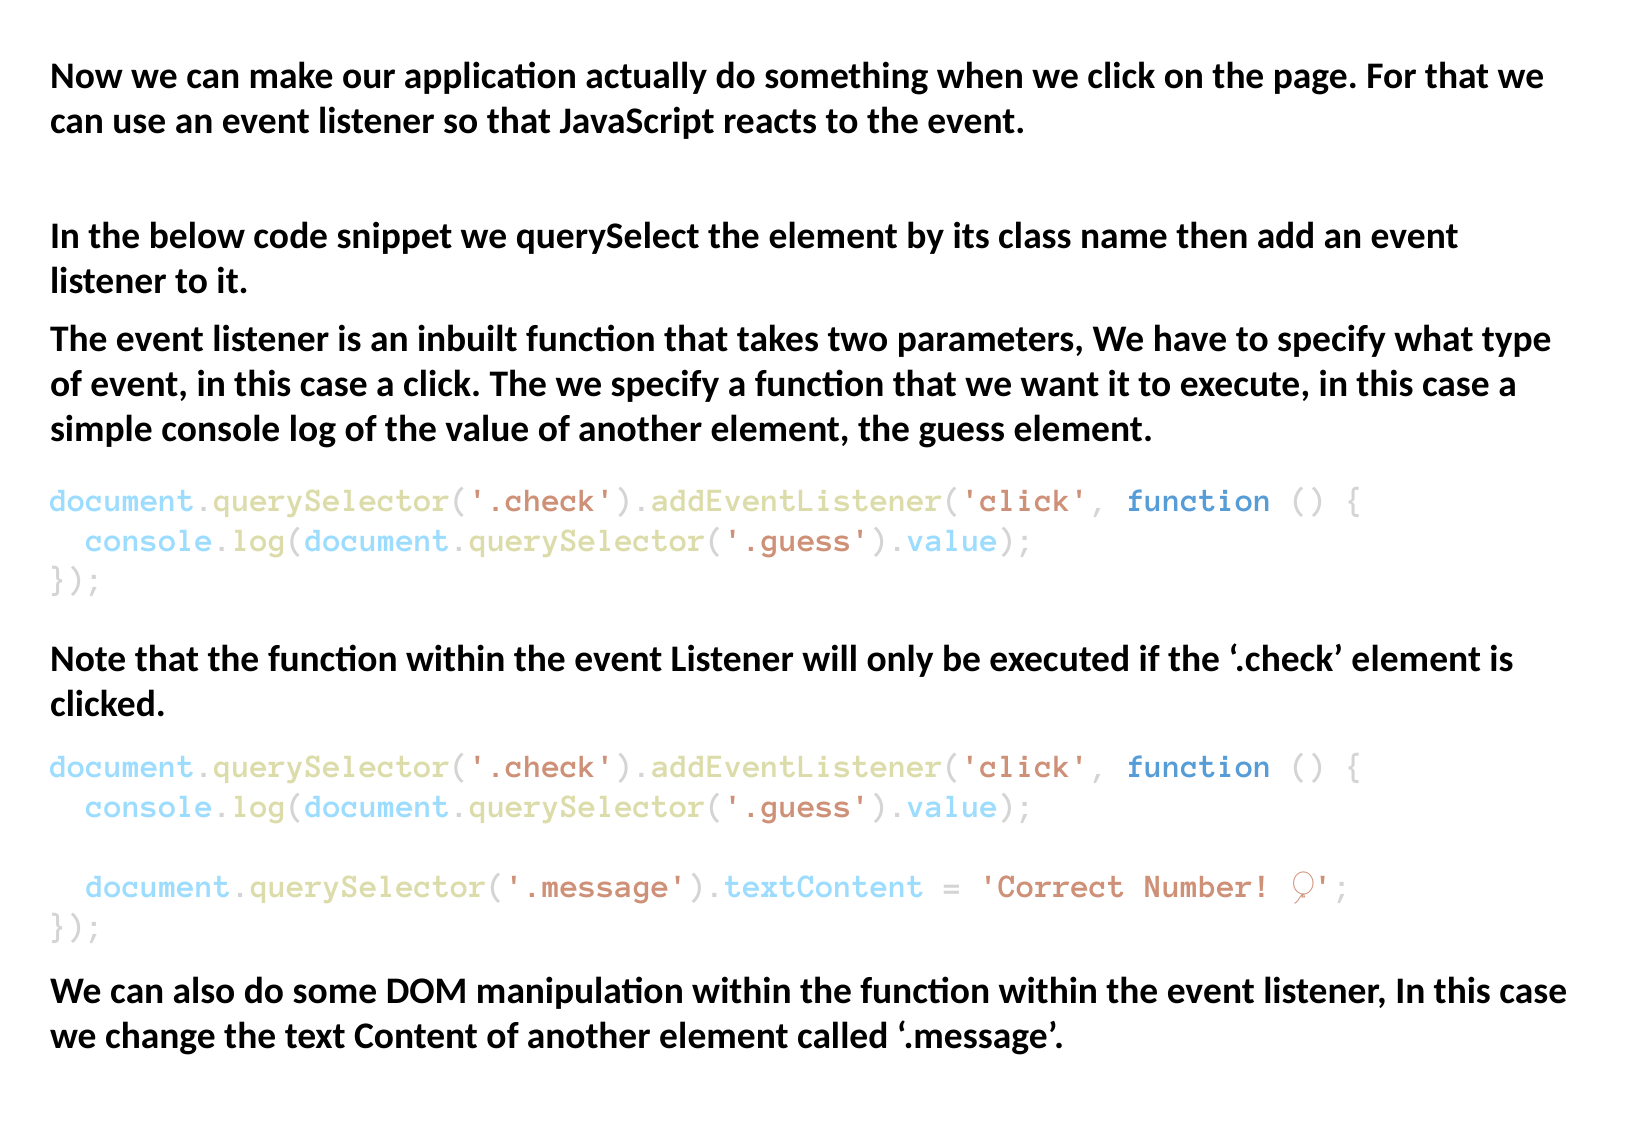

Now we can make our application actually do something when we click on the page. For that we can use an event listener so that JavaScript reacts to the event.

In the below code snippet we querySelect the element by its class name then add an event listener to it.
The event listener is an inbuilt function that takes two parameters, We have to specify what type of event, in this case a click. The we specify a function that we want it to execute, in this case a simple console log of the value of another element, the guess element.

Note that the function within the event Listener will only be executed if the ‘.check’ element is clicked.

We can also do some DOM manipulation within the function within the event listener, In this case we change the text Content of another element called ‘.message’.

document.querySelector('.check').addEventListener('click', function () {
  console.log(document.querySelector('.guess').value);
});
document.querySelector('.check').addEventListener('click', function () {
  console.log(document.querySelector('.guess').value);
  document.querySelector('.message').textContent = 'Correct Number! 🎈';
});